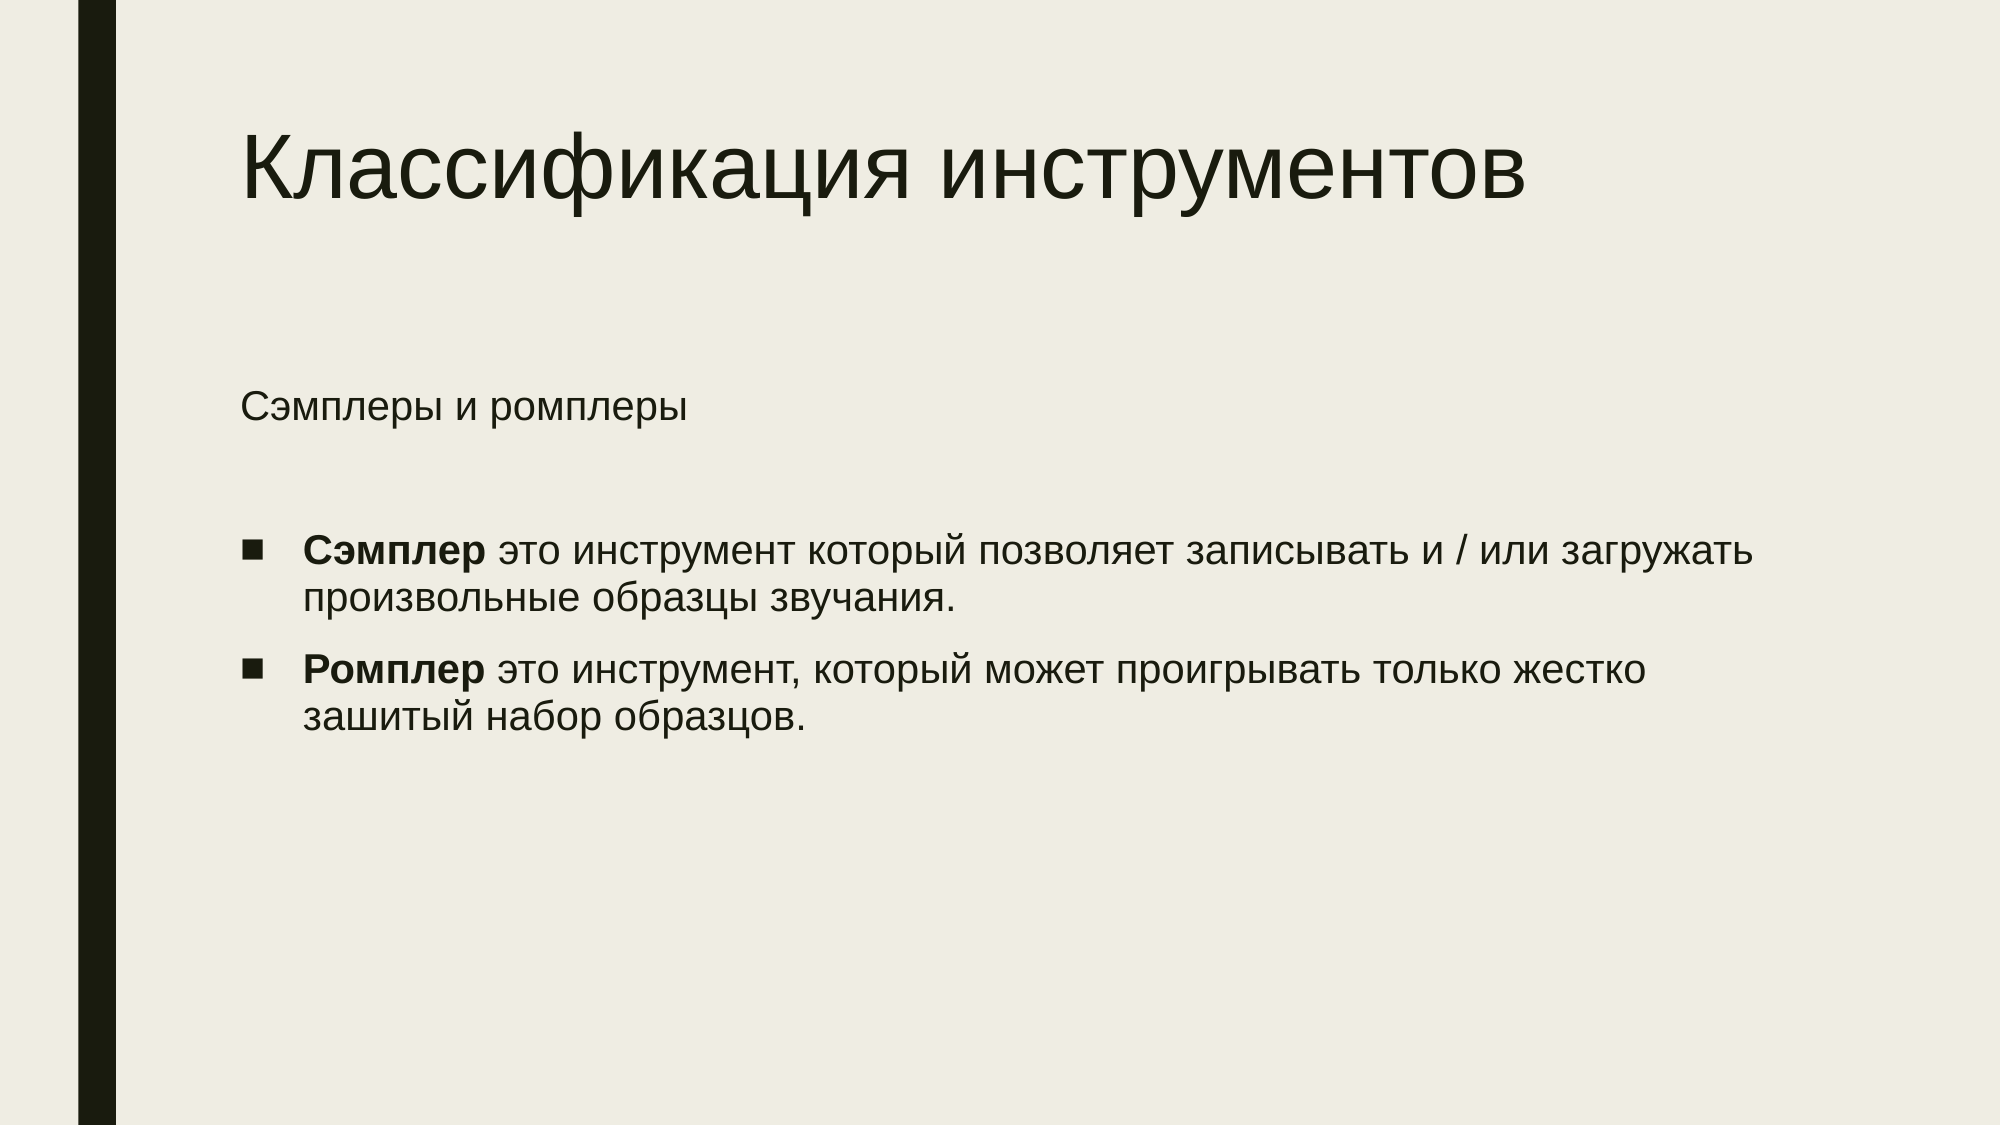

# Классификация инструментов
Сэмплеры и ромплеры

Сэмплер это инструмент который позволяет записывать и / или загружать произвольные образцы звучания.
Ромплер это инструмент, который может проигрывать только жестко зашитый набор образцов.